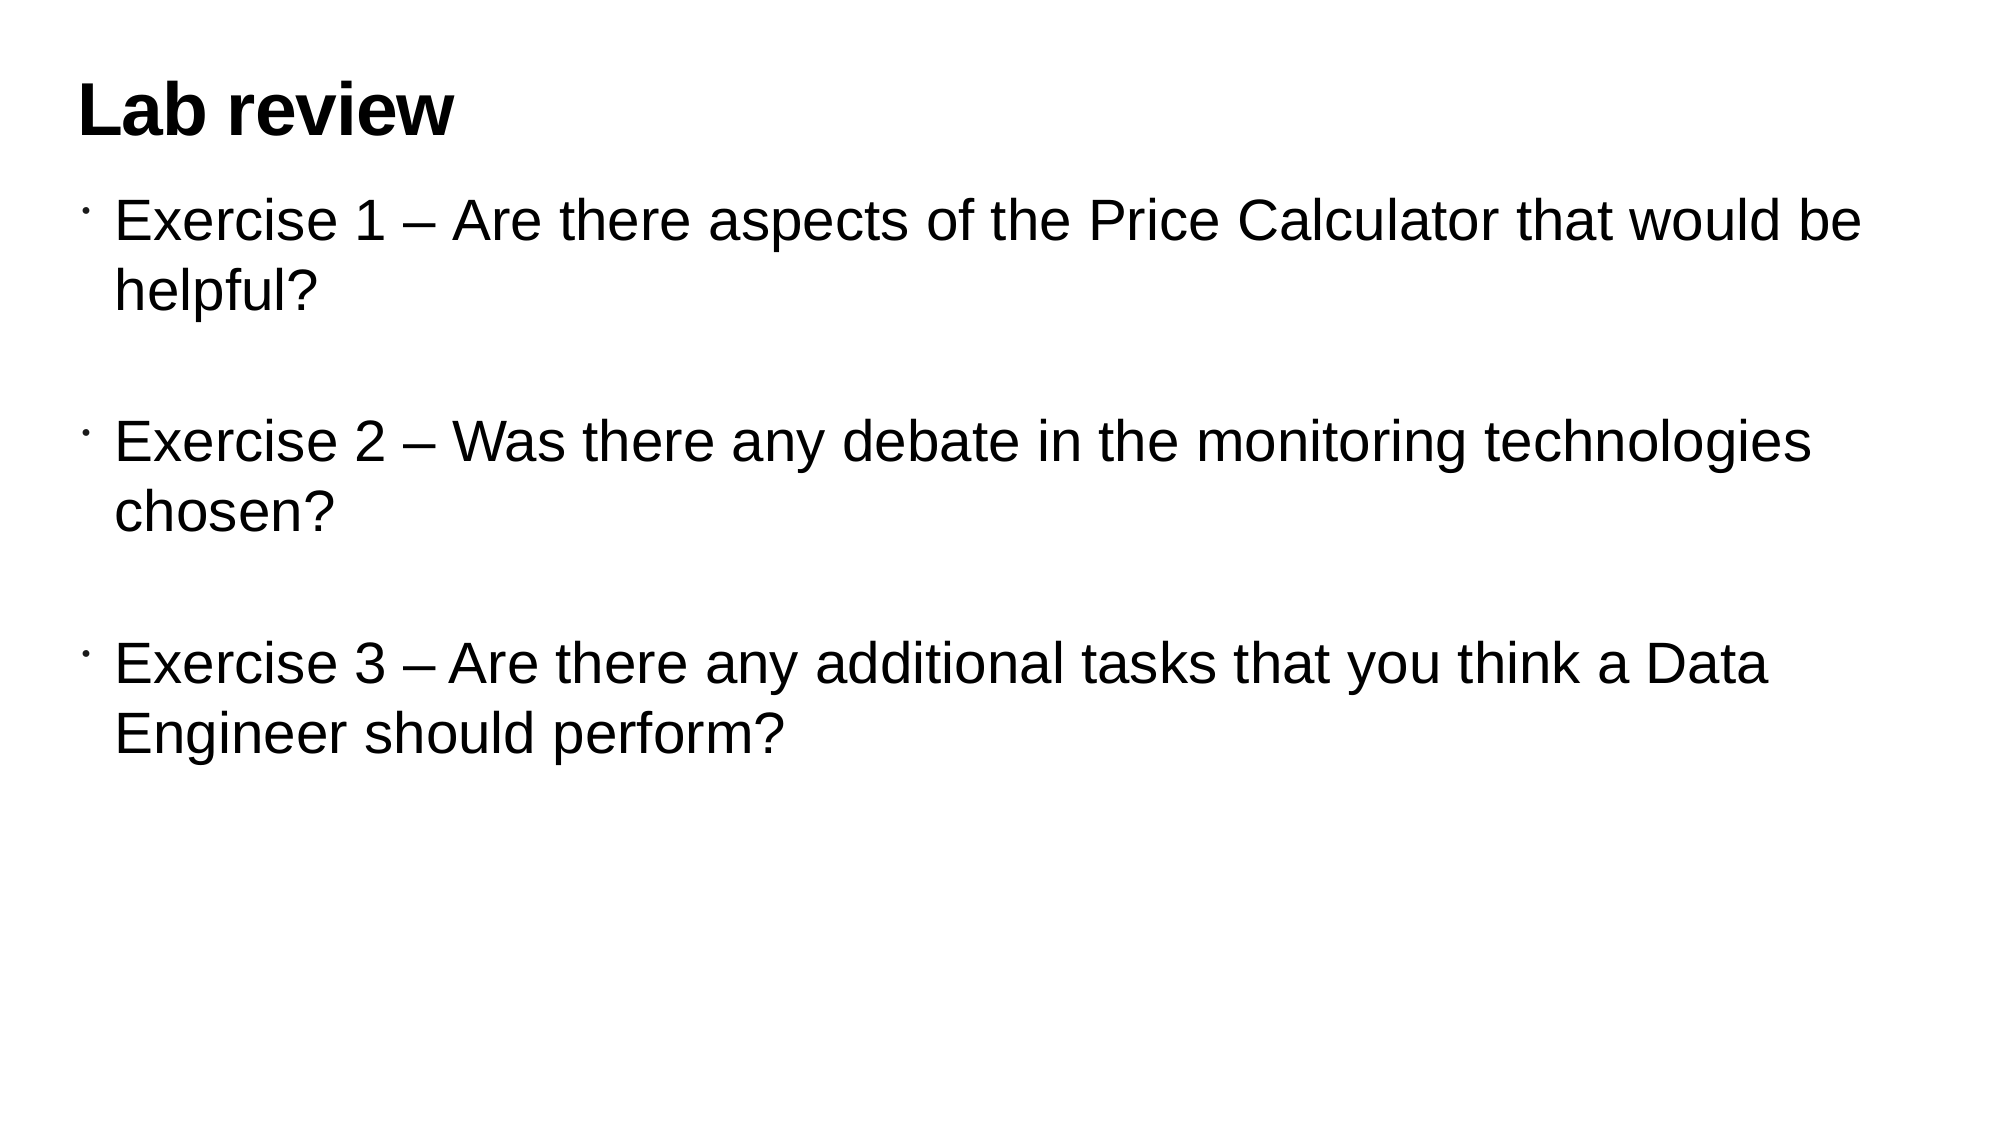

# Lab review
Exercise 1 – Are there aspects of the Price Calculator that would be helpful?
Exercise 2 – Was there any debate in the monitoring technologies chosen?
Exercise 3 – Are there any additional tasks that you think a Data Engineer should perform?